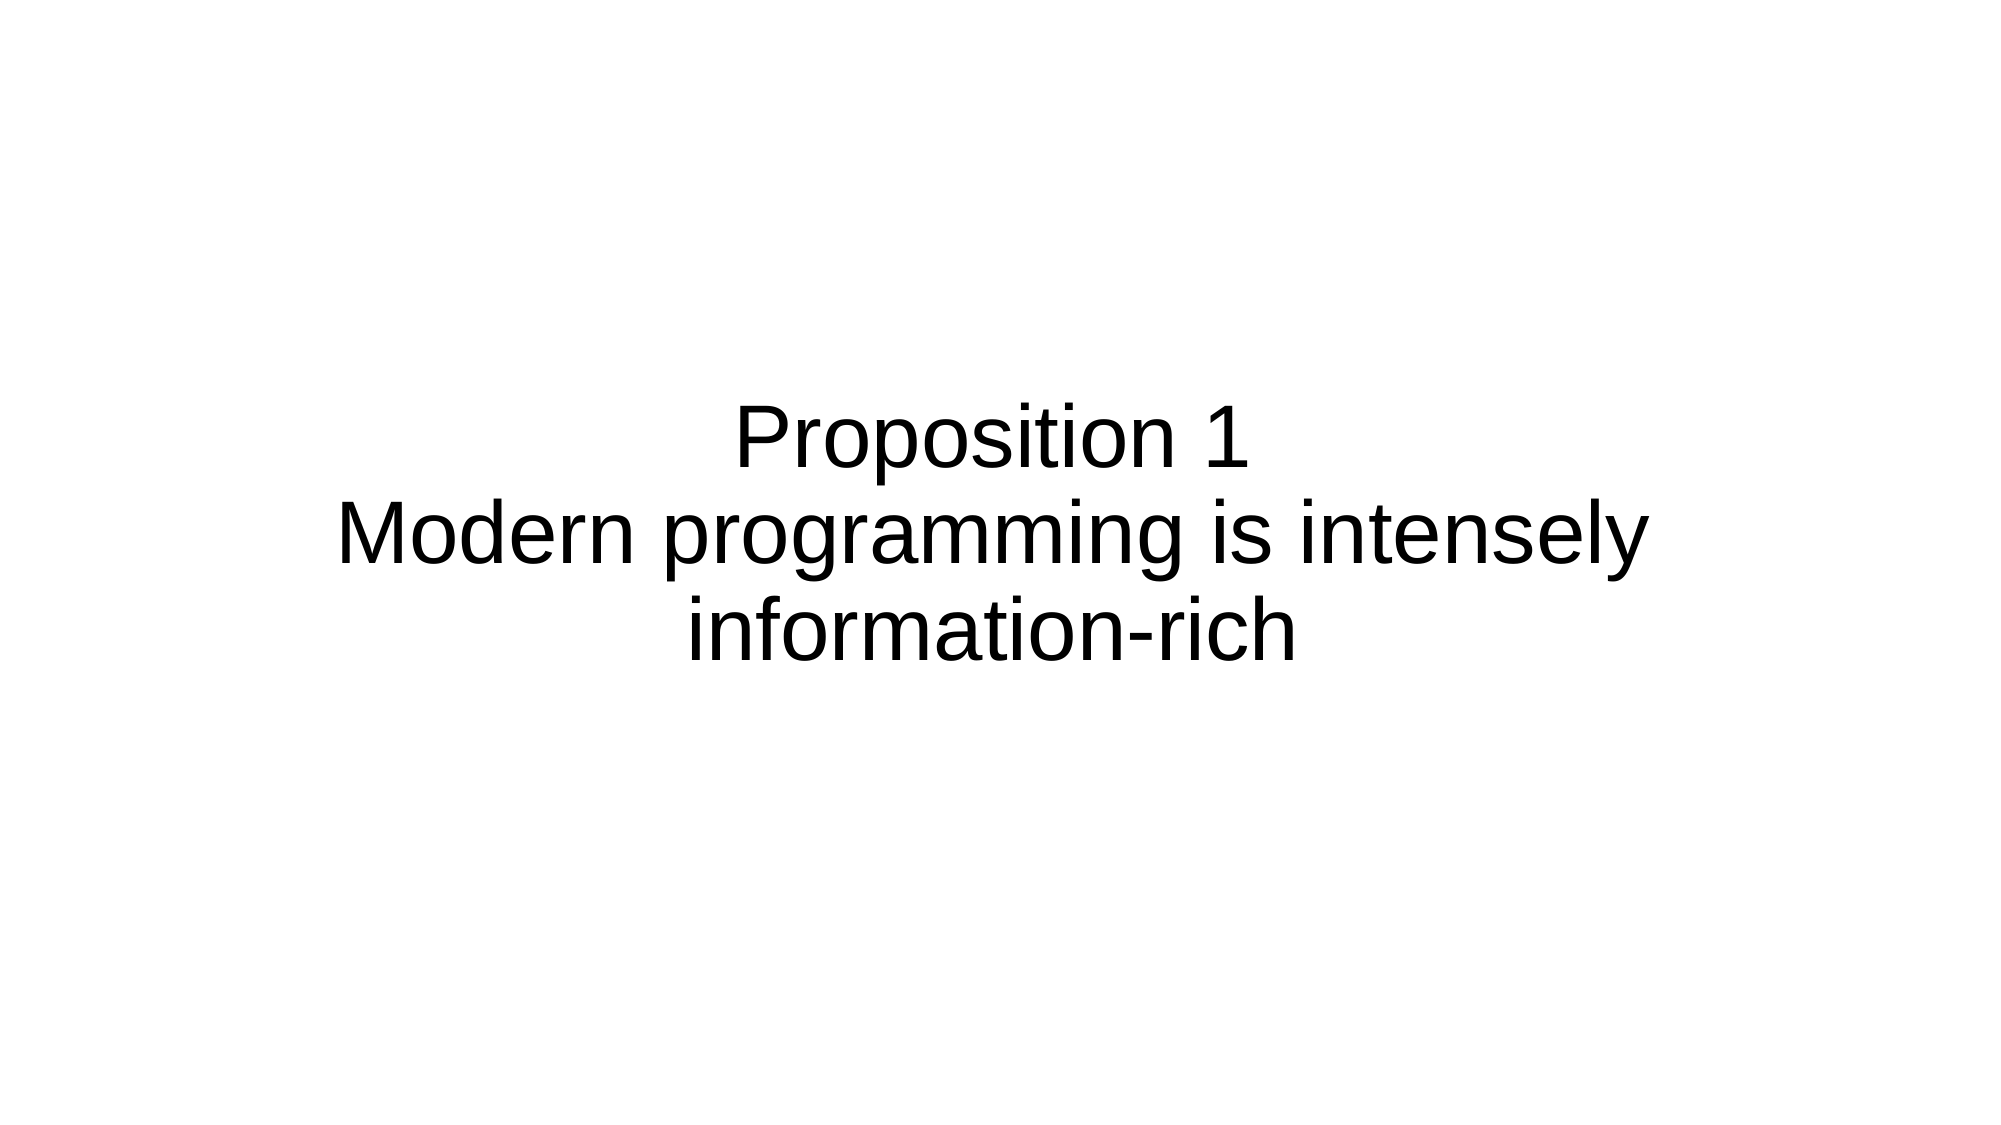

# Proposition 1 Modern programming is intensely information-rich